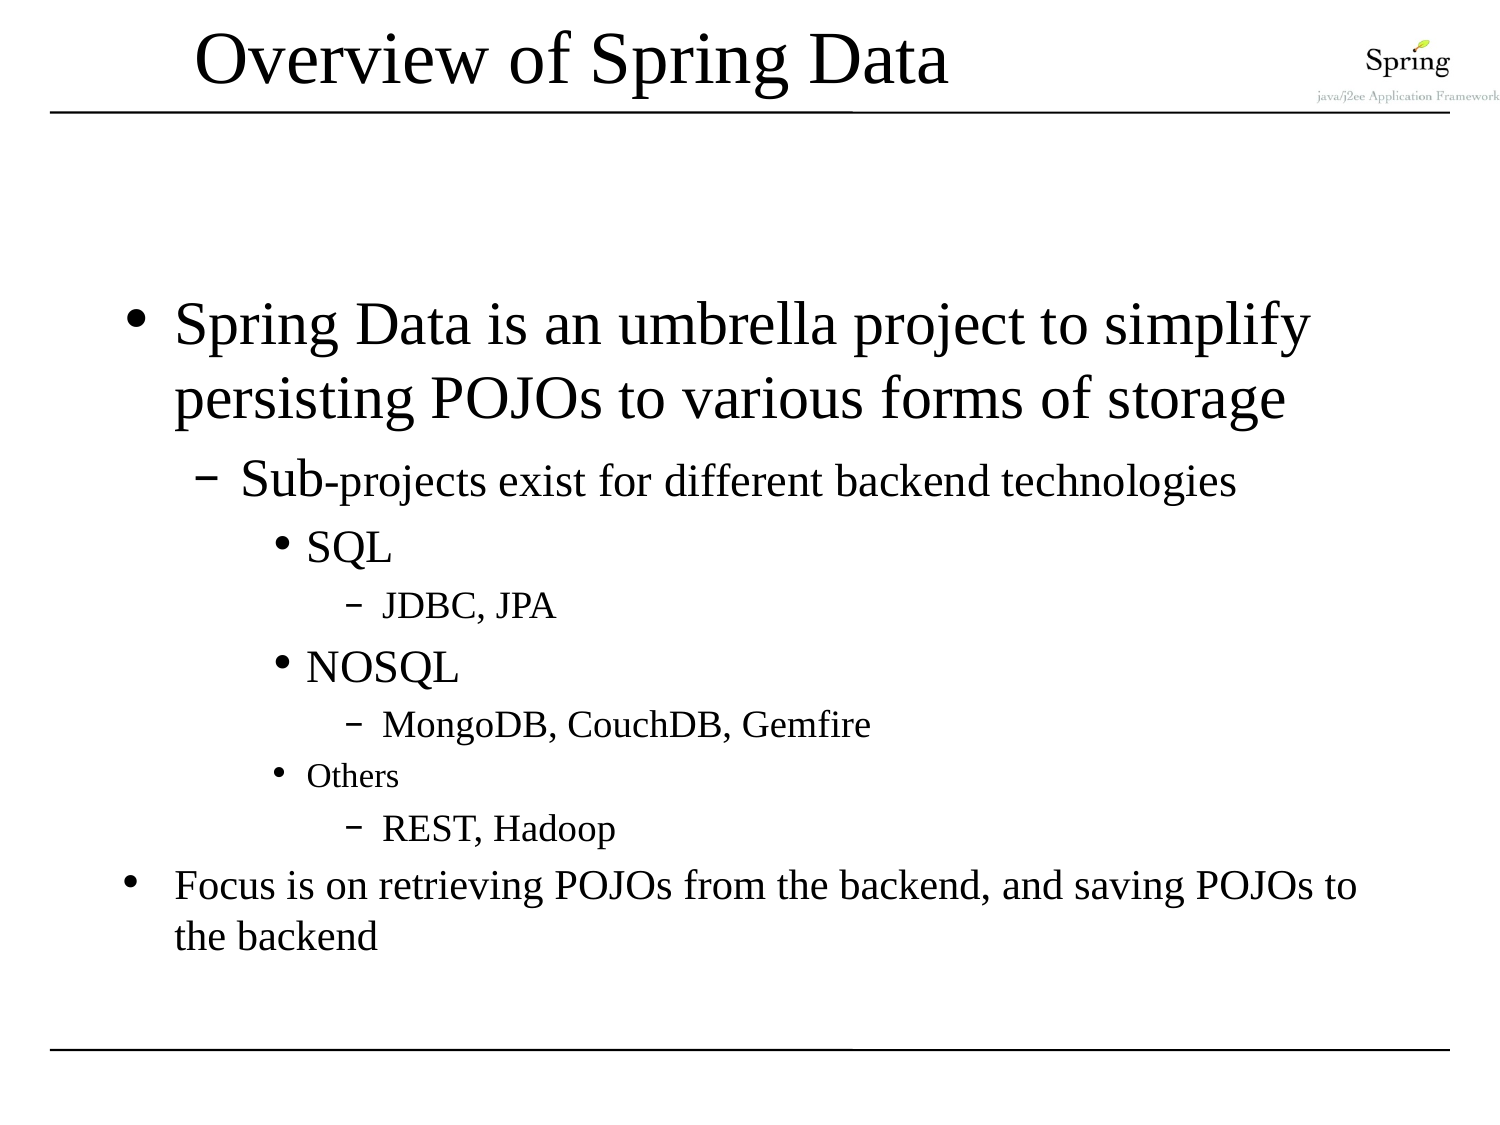

# Overview of Spring Data
Spring Data is an umbrella project to simplify persisting POJOs to various forms of storage
Sub-projects exist for different backend technologies
SQL
JDBC, JPA
NOSQL
MongoDB, CouchDB, Gemfire
Others
REST, Hadoop
Focus is on retrieving POJOs from the backend, and saving POJOs to the backend